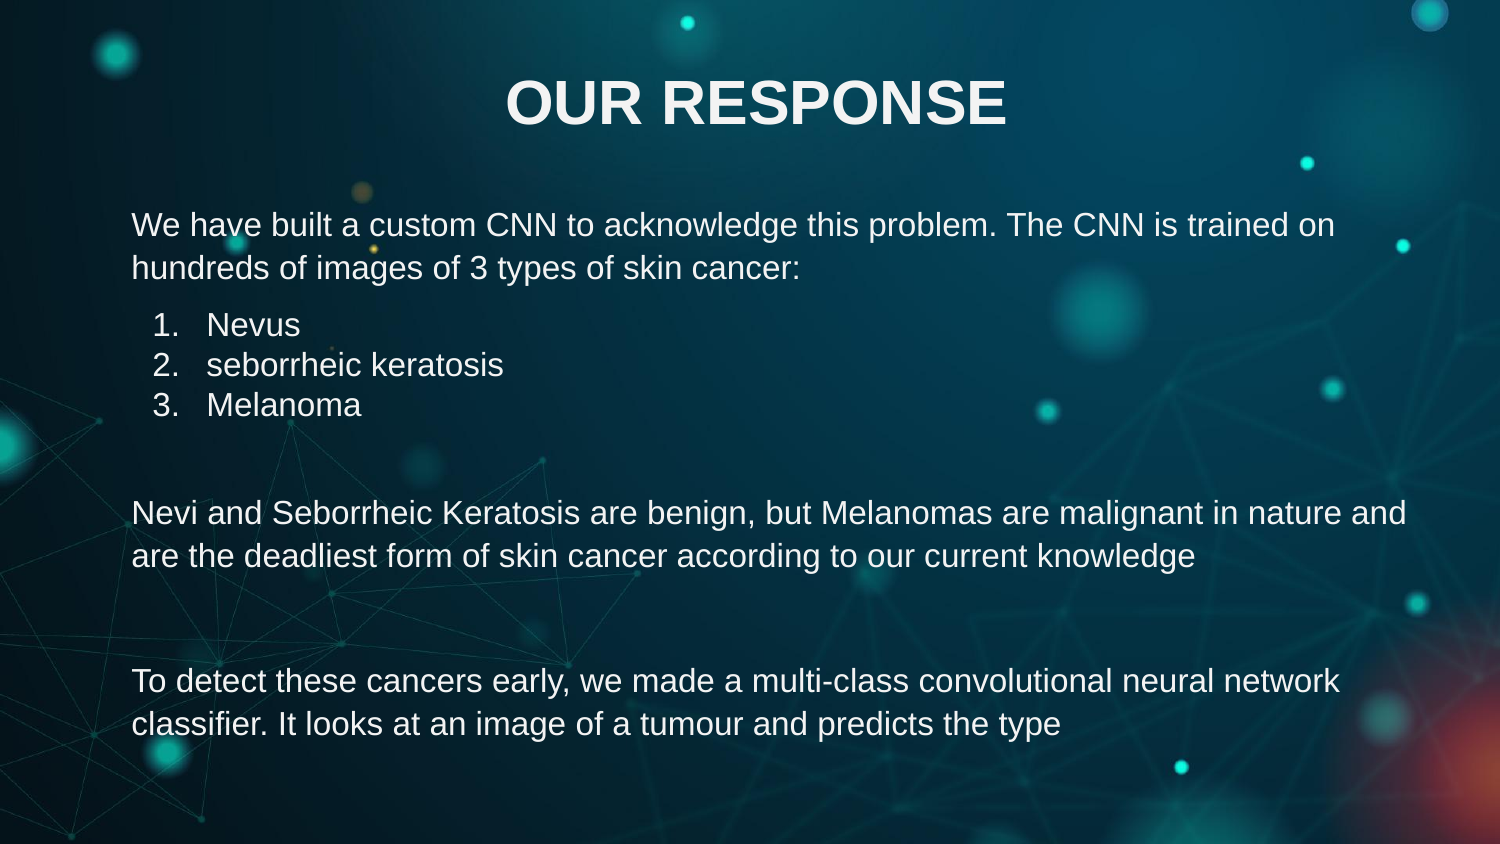

# OUR RESPONSE
We have built a custom CNN to acknowledge this problem. The CNN is trained on hundreds of images of 3 types of skin cancer:
Nevus
seborrheic keratosis
Melanoma

Nevi and Seborrheic Keratosis are benign, but Melanomas are malignant in nature and are the deadliest form of skin cancer according to our current knowledge

To detect these cancers early, we made a multi-class convolutional neural network classifier. It looks at an image of a tumour and predicts the type